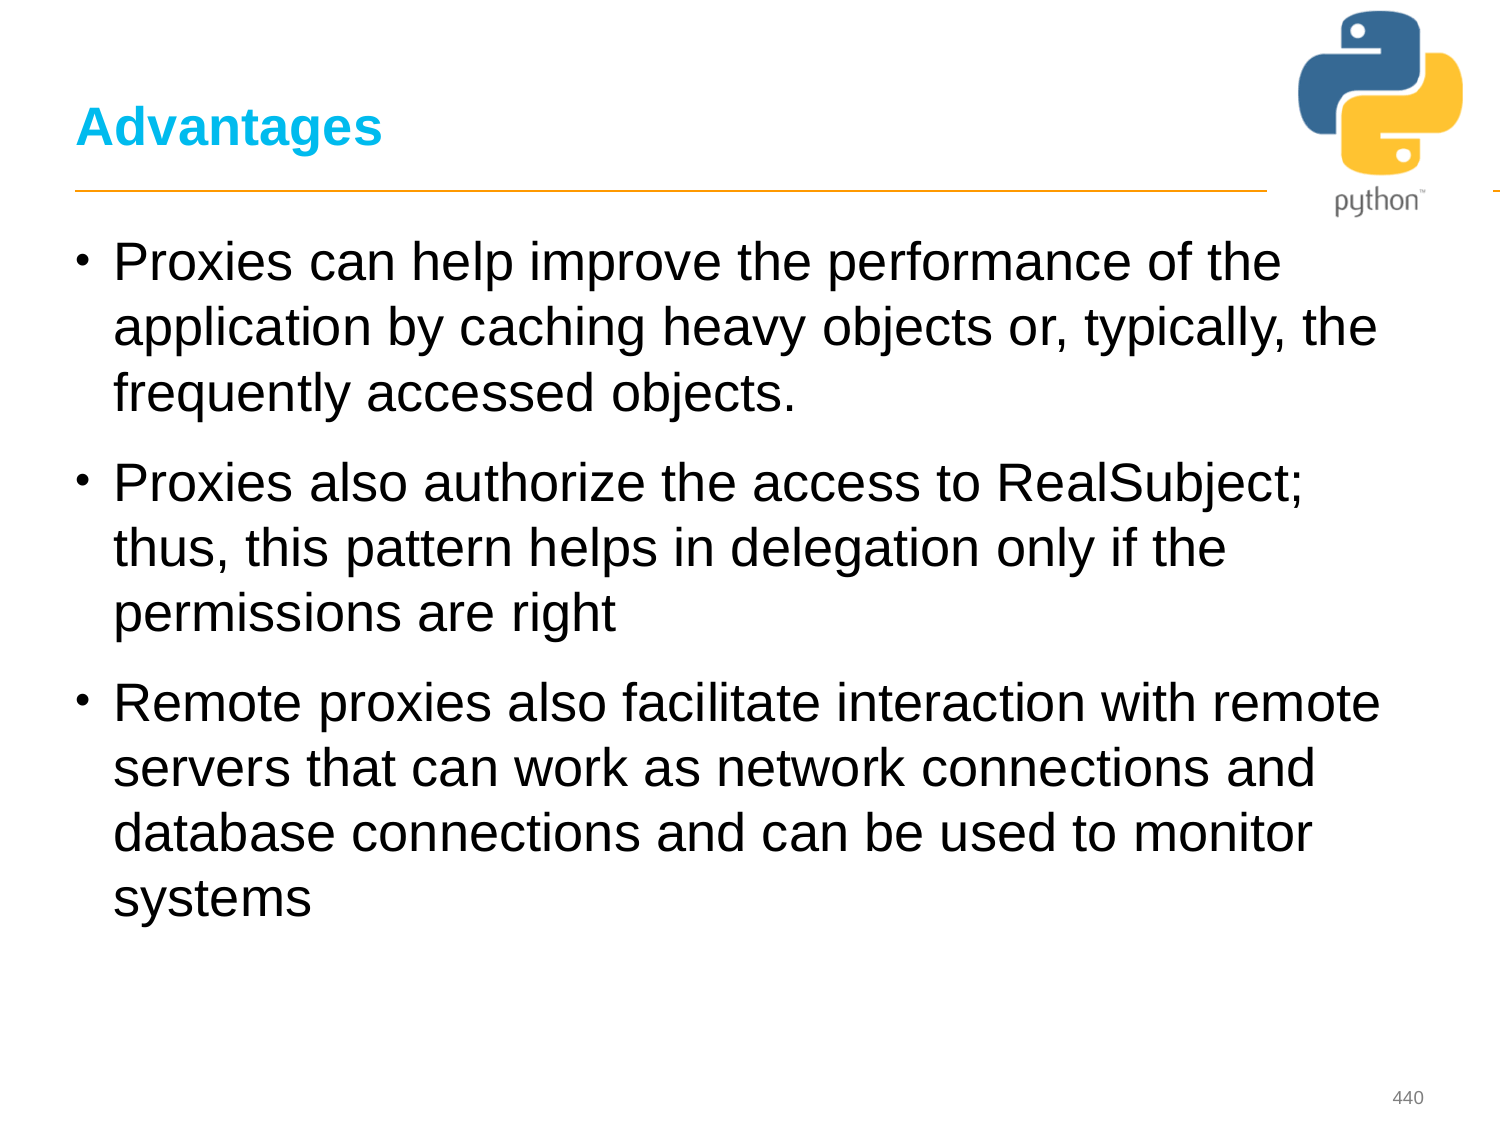

# Advantages
Proxies can help improve the performance of the application by caching heavy objects or, typically, the frequently accessed objects.
Proxies also authorize the access to RealSubject; thus, this pattern helps in delegation only if the permissions are right
Remote proxies also facilitate interaction with remote servers that can work as network connections and database connections and can be used to monitor systems